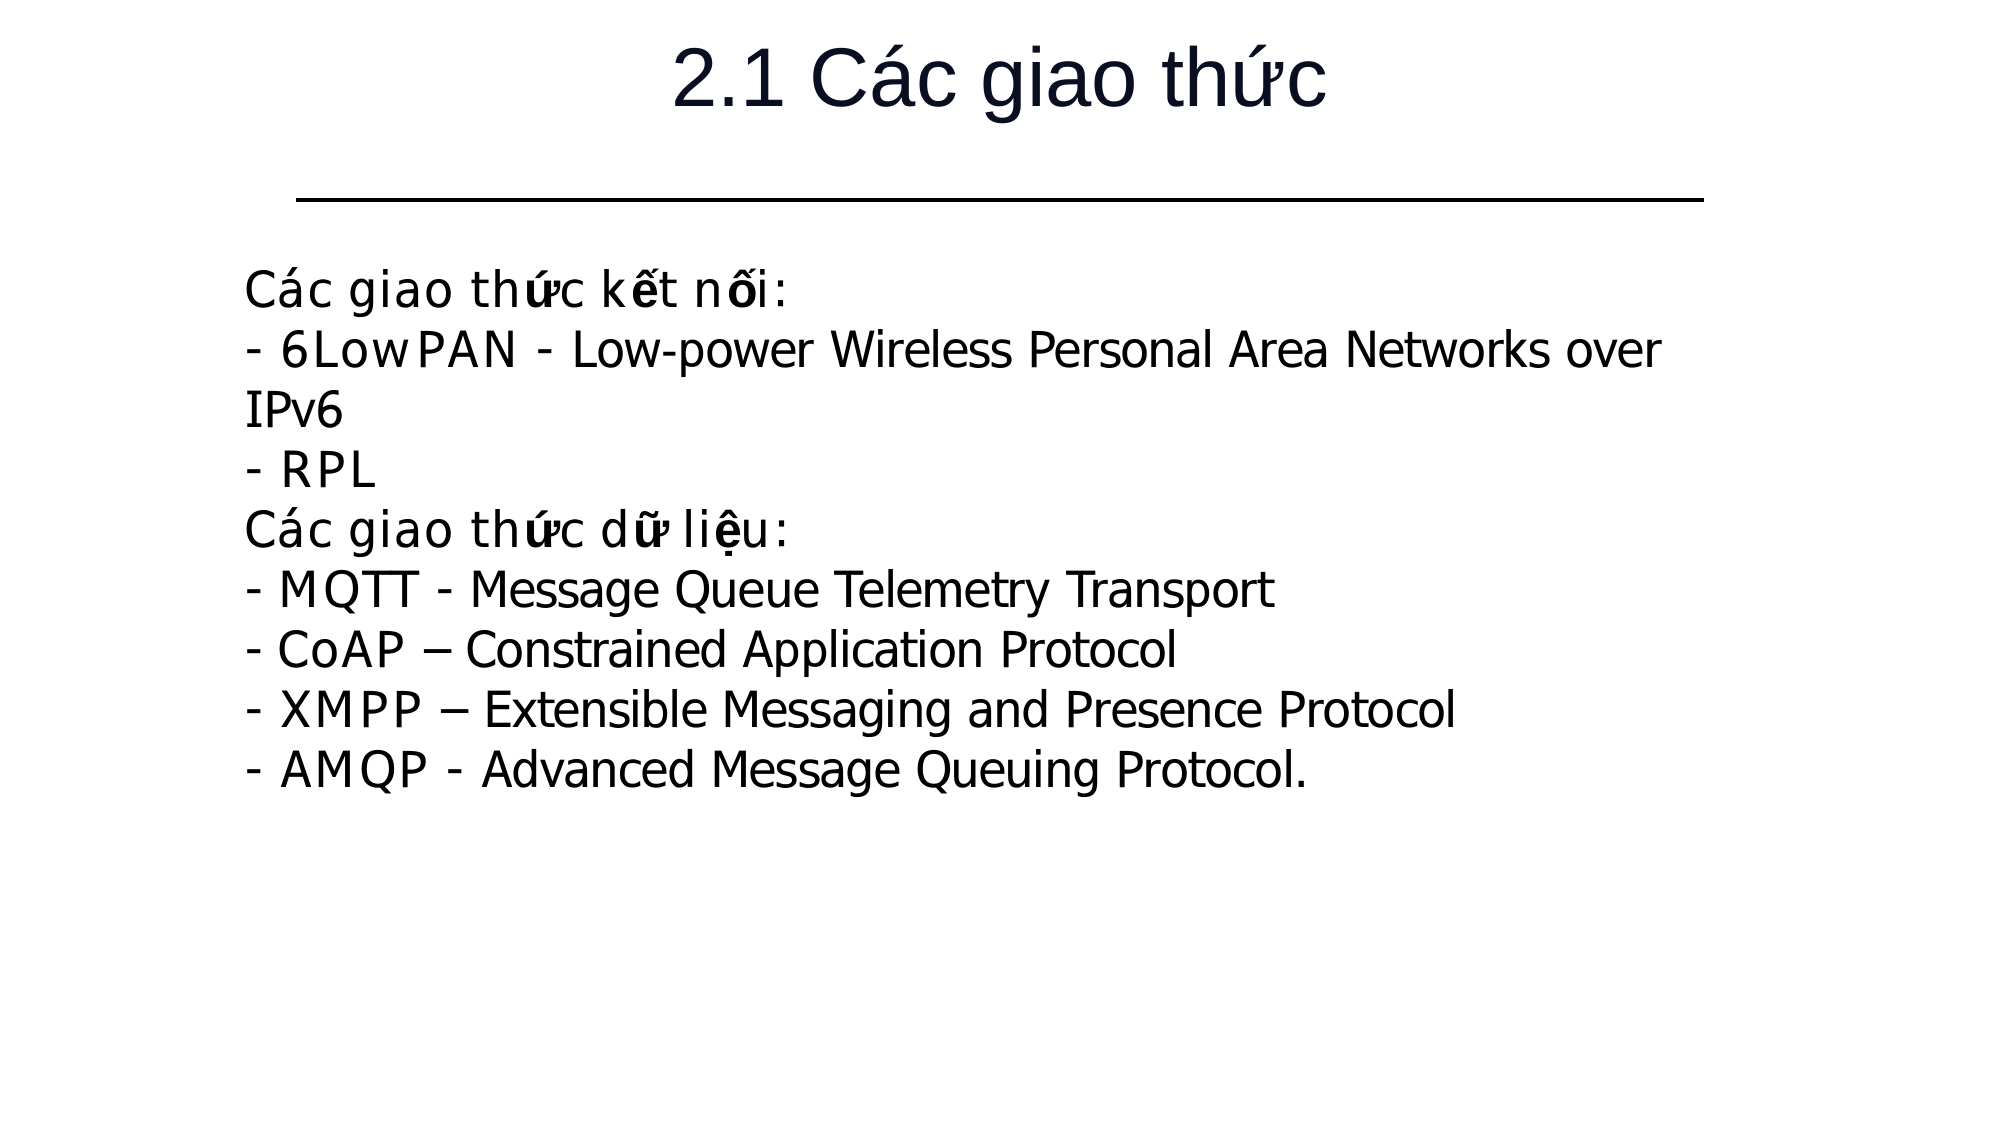

# 2.1 Các giao thức
Các giao thức kết nối:
- 6LowPAN - Low‐power Wireless Personal Area Networks over IPv6
- RPL
Các giao thức dữ liệu:
- MQTT - Message Queue Telemetry Transport
- CoAP – Constrained Application Protocol
- XMPP – Extensible Messaging and Presence Protocol
- AMQP - Advanced Message Queuing Protocol.